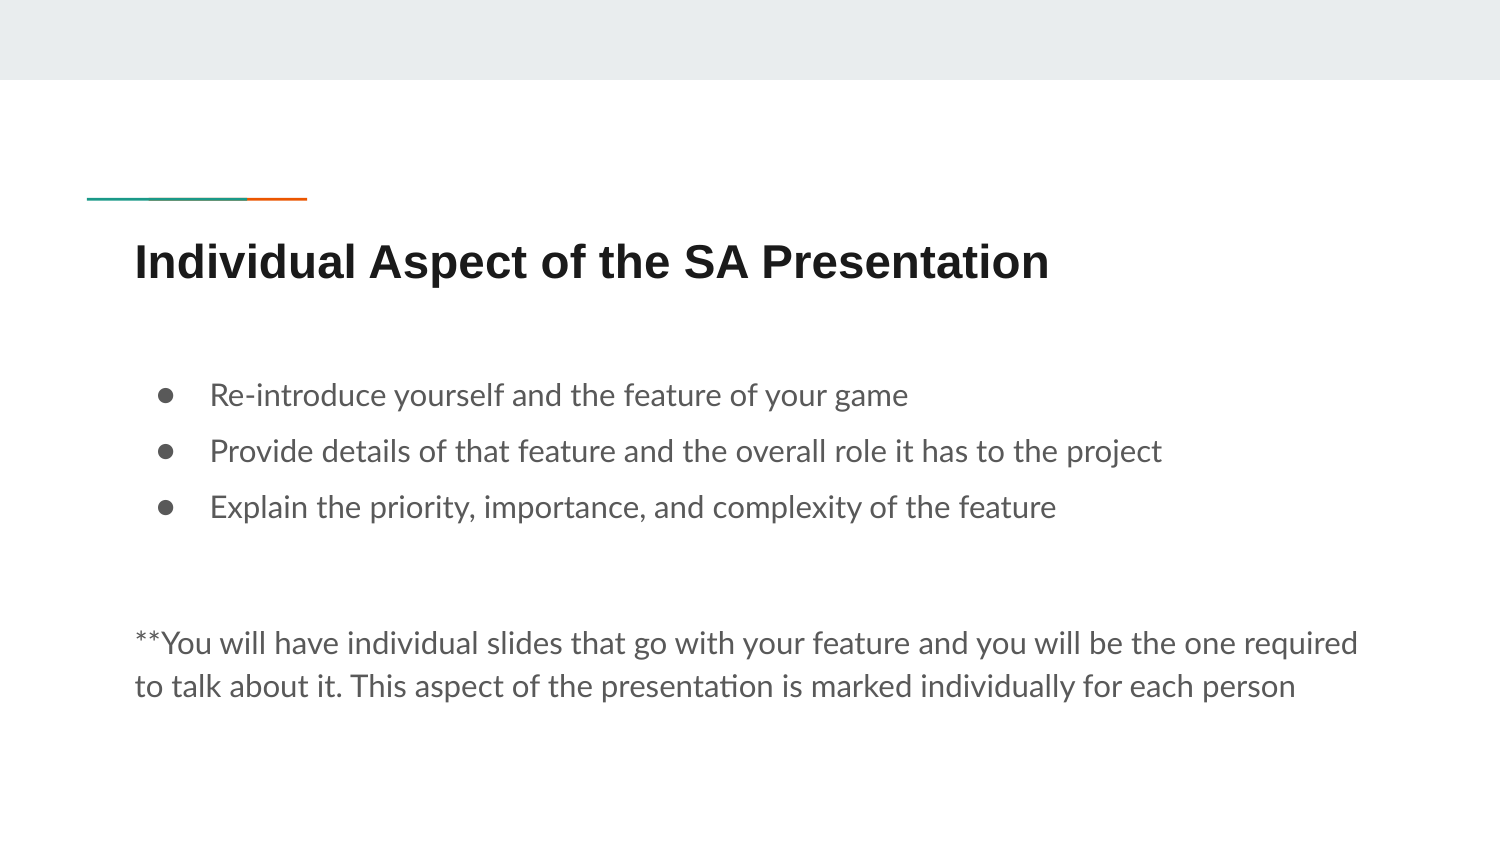

# Individual Aspect of the SA Presentation
Re-introduce yourself and the feature of your game
Provide details of that feature and the overall role it has to the project
Explain the priority, importance, and complexity of the feature

**You will have individual slides that go with your feature and you will be the one required to talk about it. This aspect of the presentation is marked individually for each person